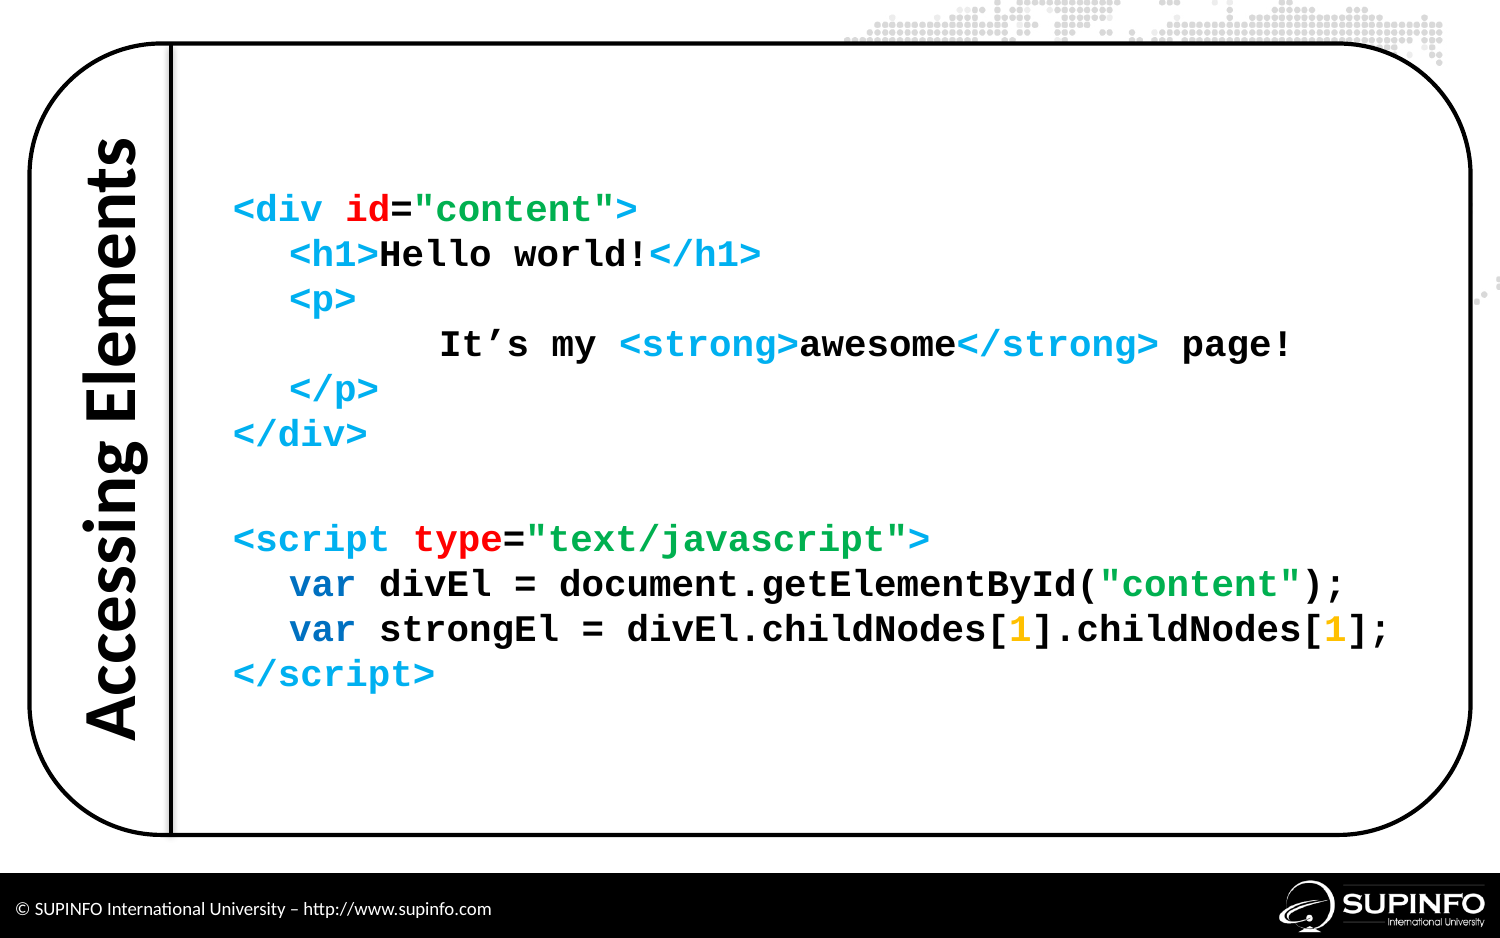

<div id="content">
<h1>Hello world!</h1>
<p>
	It’s my <strong>awesome</strong> page!
</p>
</div>

<script type="text/javascript">
var divEl = document.getElementById("content");
	var strongEl = divEl.childNodes[1].childNodes[1];
</script>
Accessing Elements